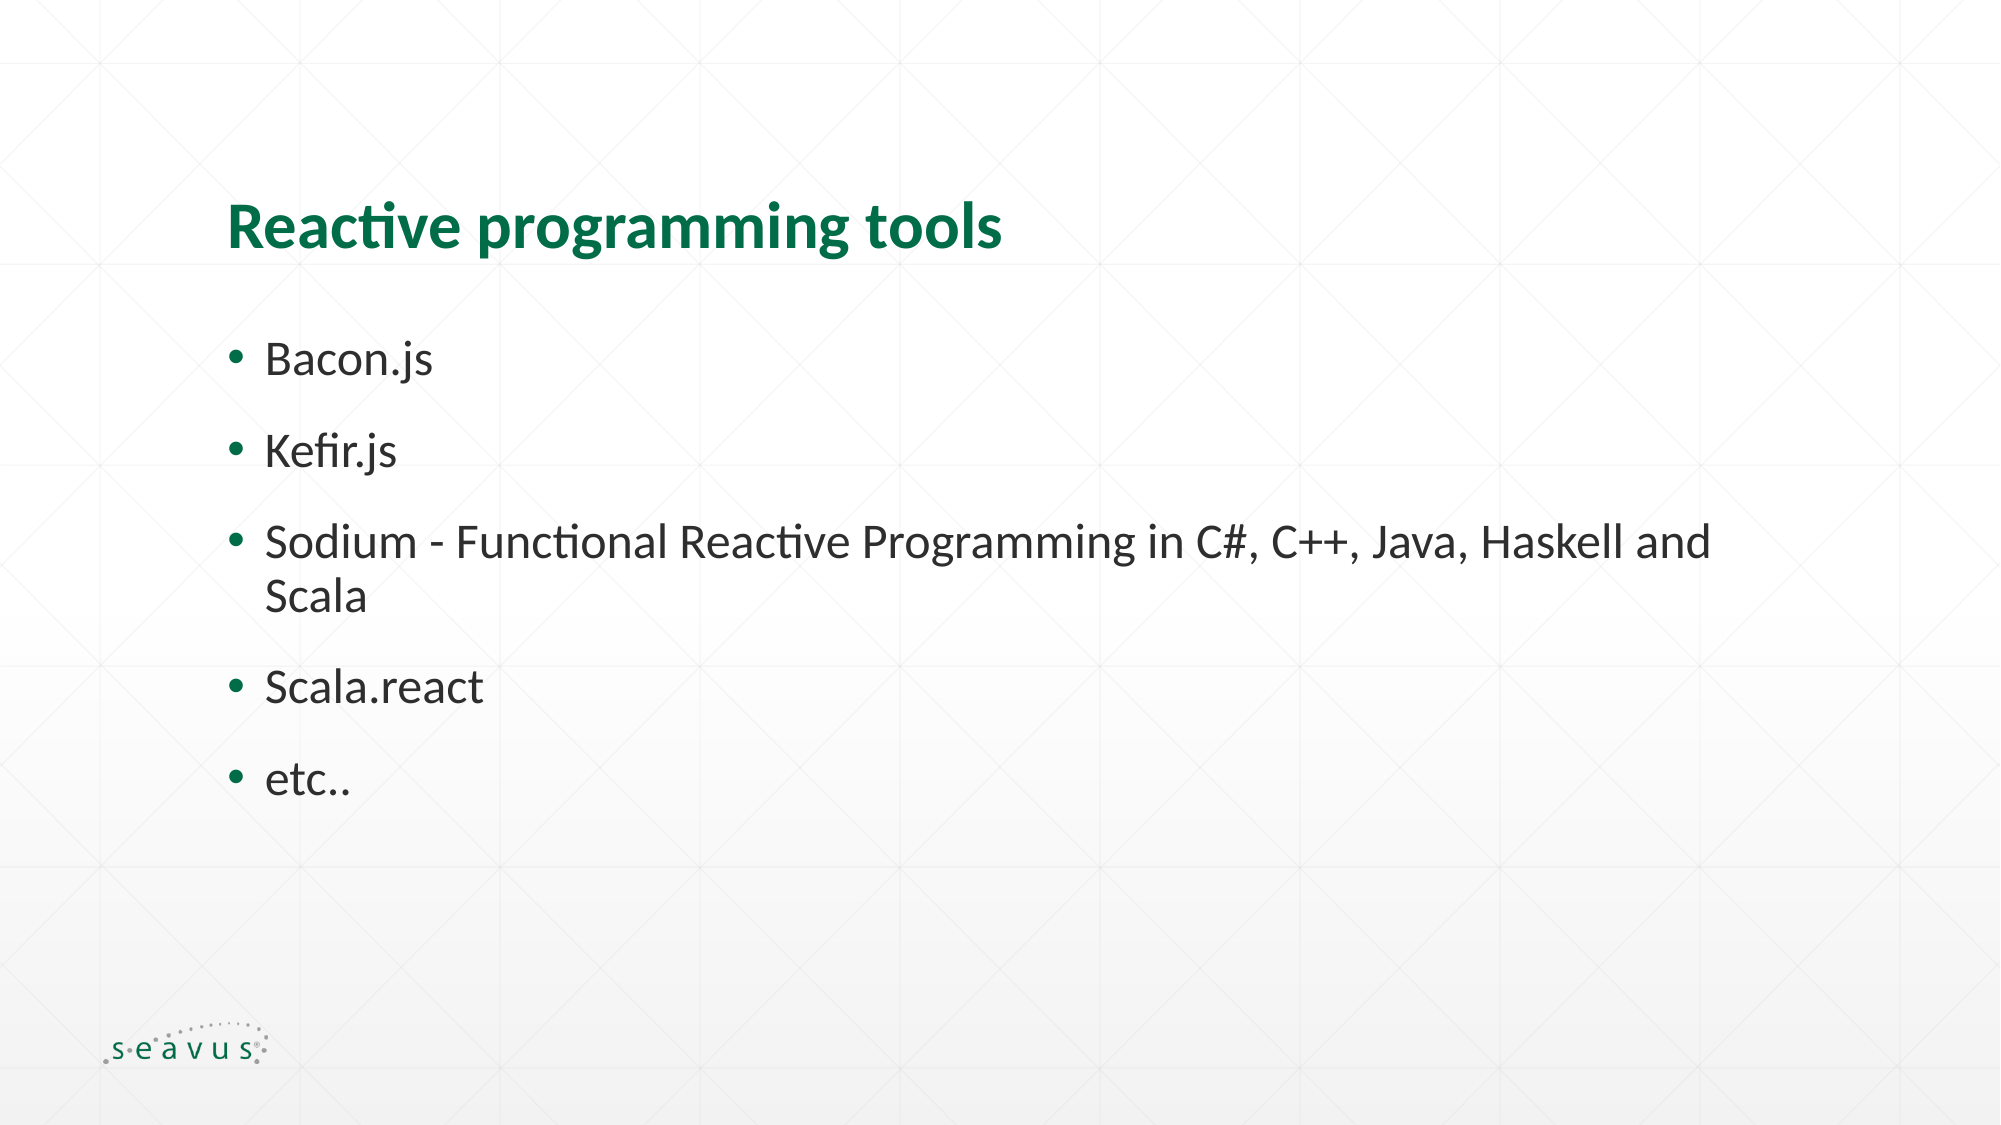

# Reactive programming tools
Bacon.js
Kefir.js
Sodium - Functional Reactive Programming in C#, C++, Java, Haskell and Scala
Scala.react
etc..